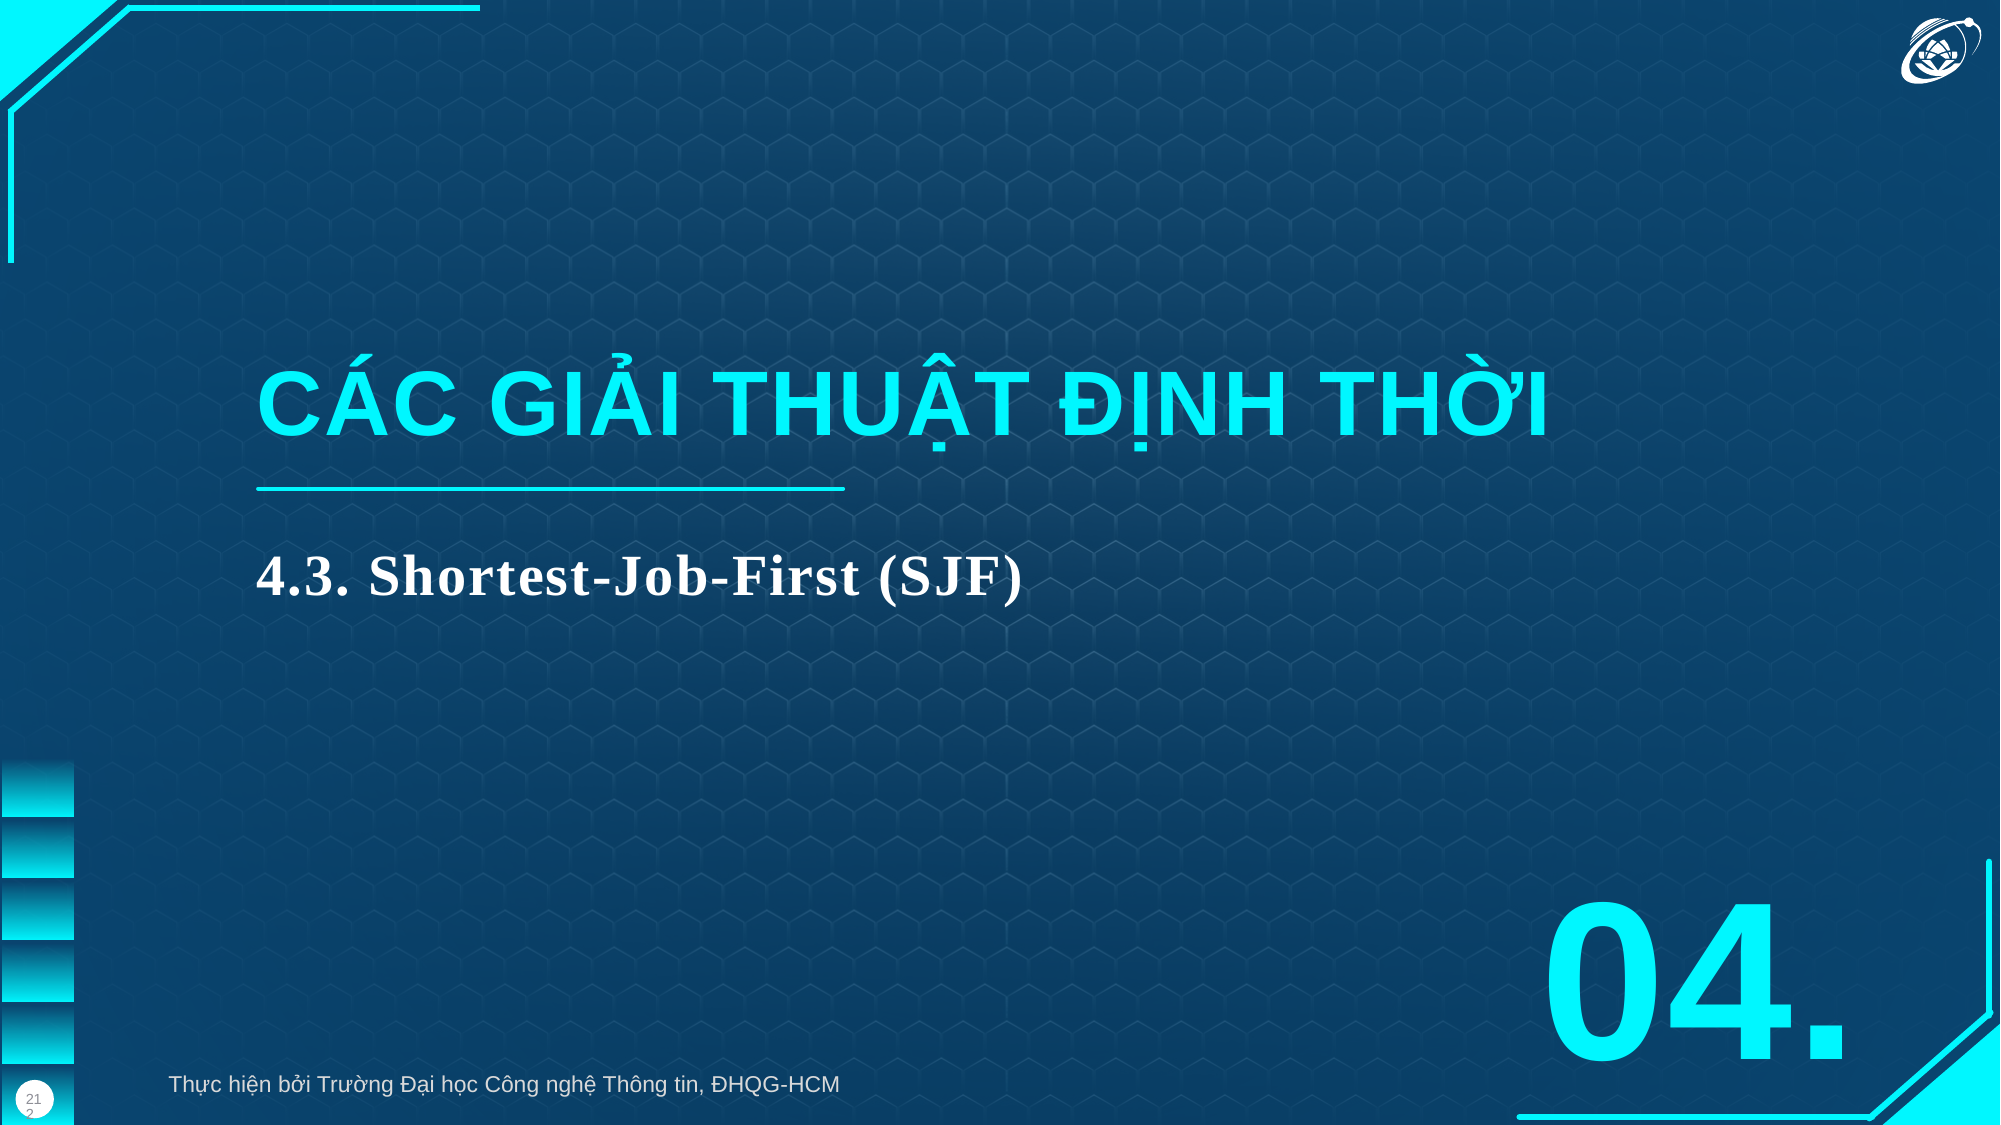

CÁC GIẢI THUẬT ĐỊNH THỜI
4.3. Shortest-Job-First (SJF)

04.
Thực hiện bởi Trường Đại học Công nghệ Thông tin, ĐHQG-HCM
212